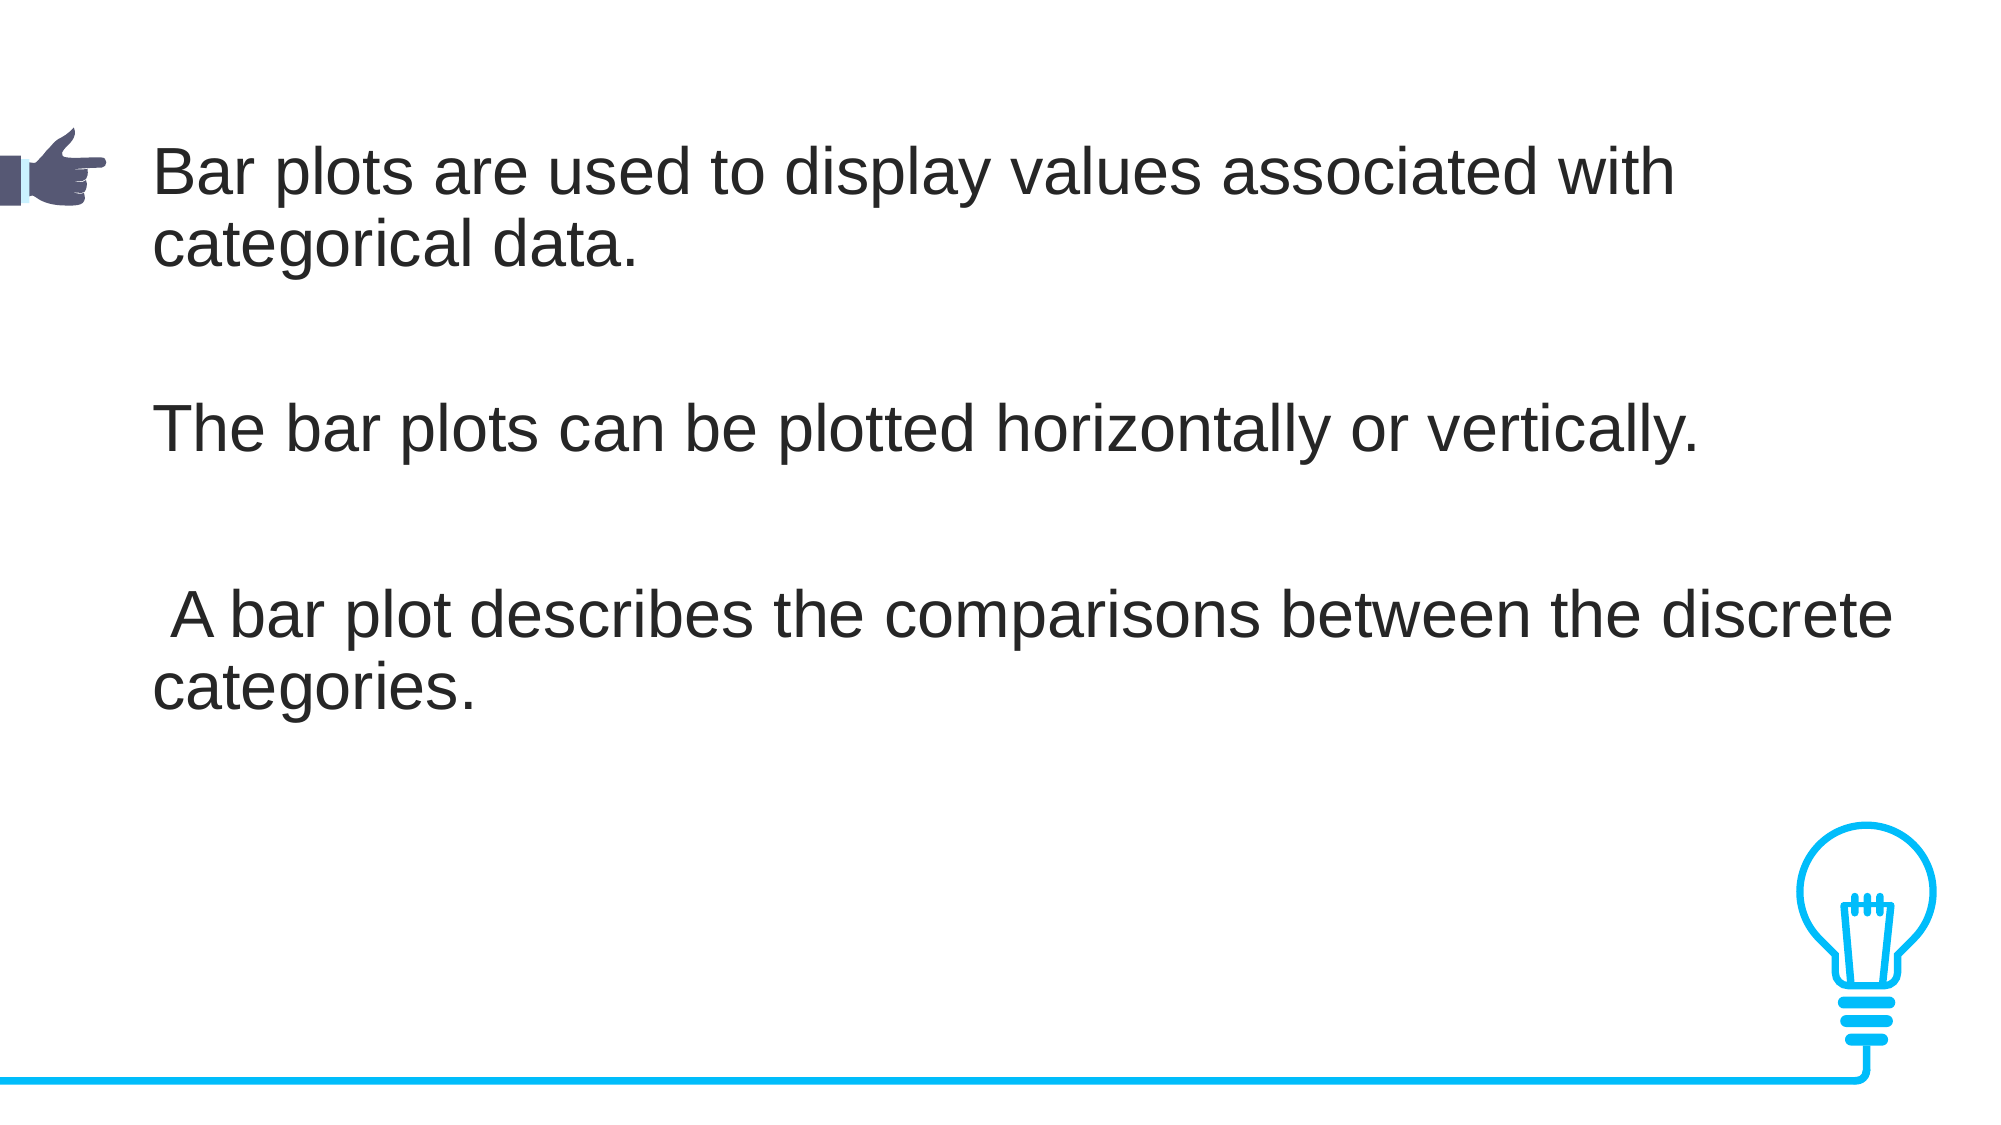

Bar plots are used to display values associated with categorical data.

The bar plots can be plotted horizontally or vertically.

 A bar plot describes the comparisons between the discrete categories.